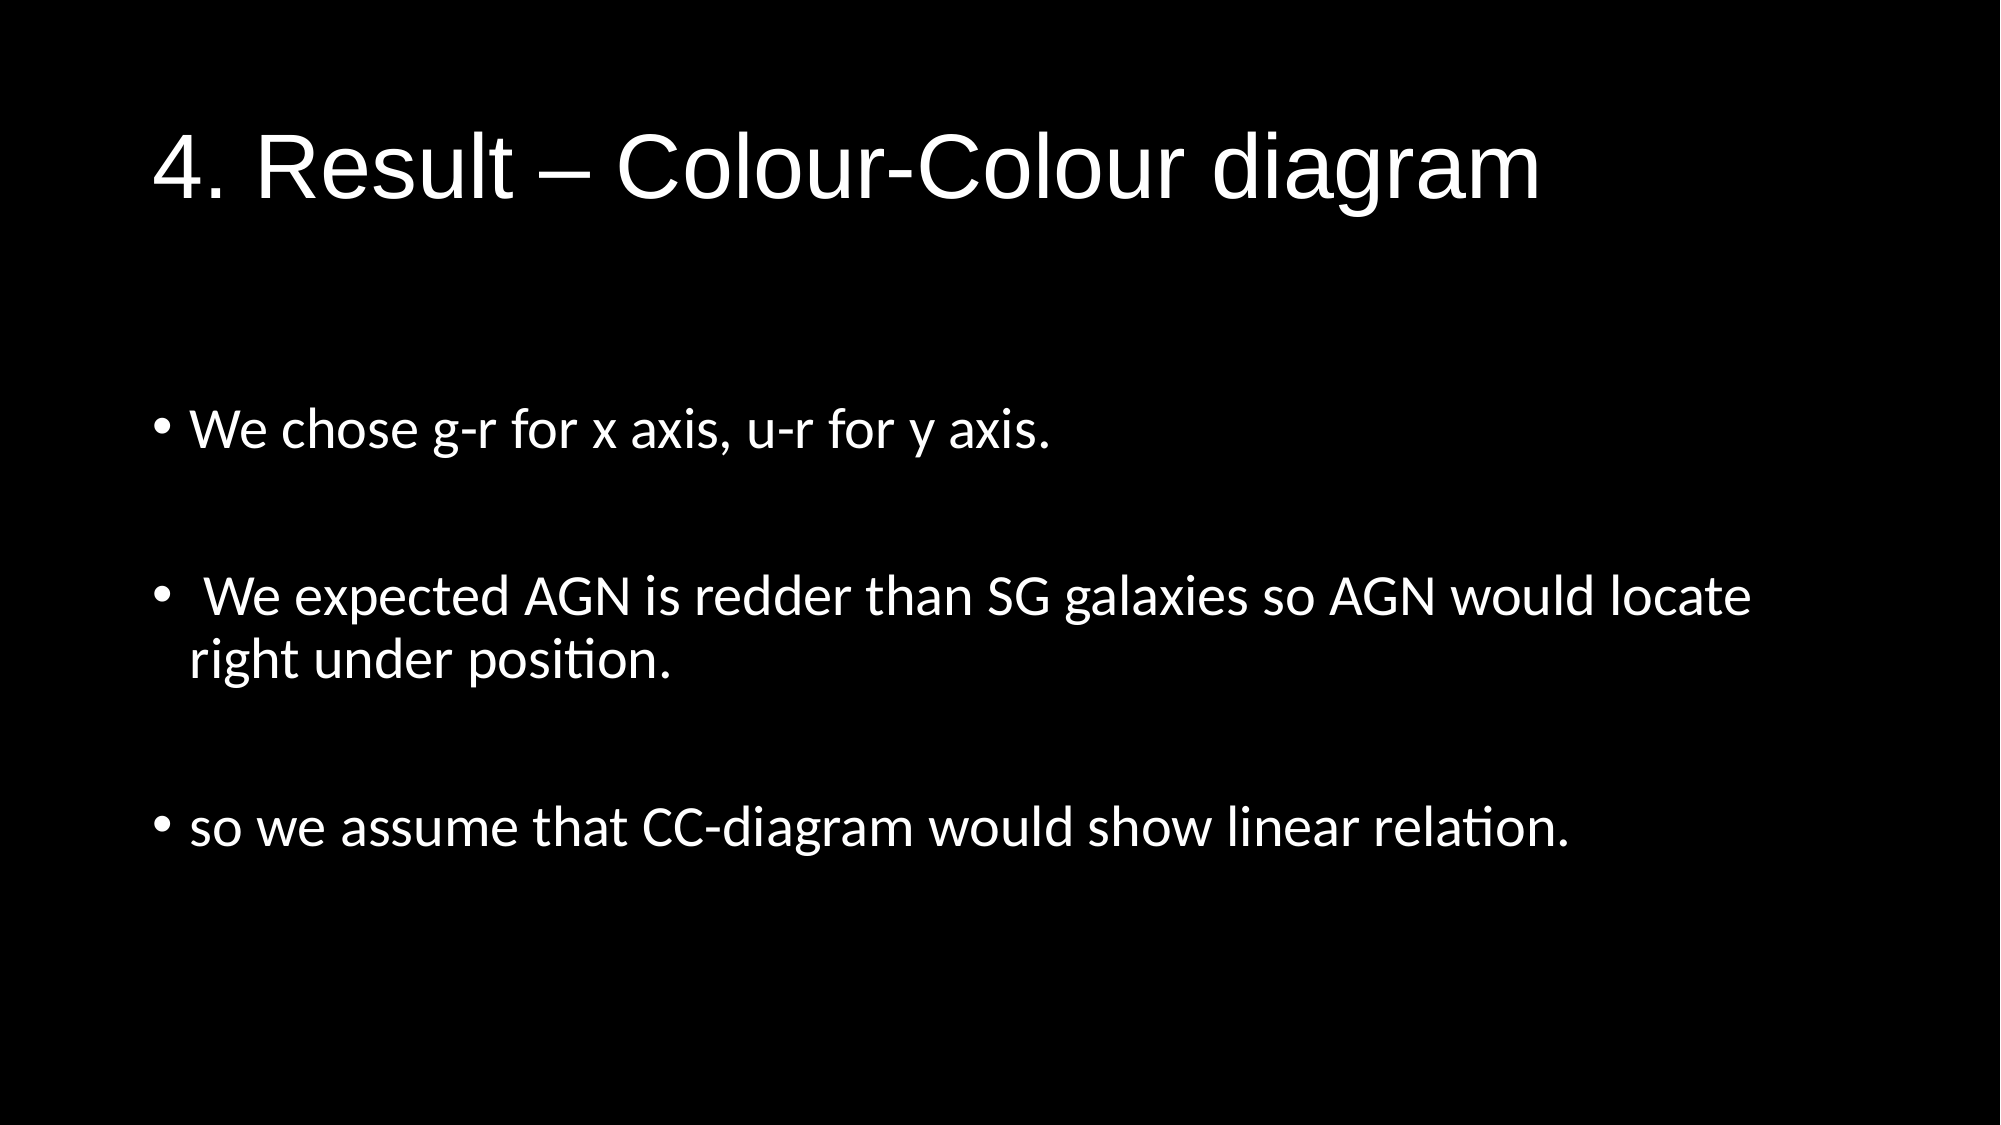

# 4. Result – Colour-Colour diagram

We chose g-r for x axis, u-r for y axis.

 We expected AGN is redder than SG galaxies so AGN would locate right under position.

so we assume that CC-diagram would show linear relation.